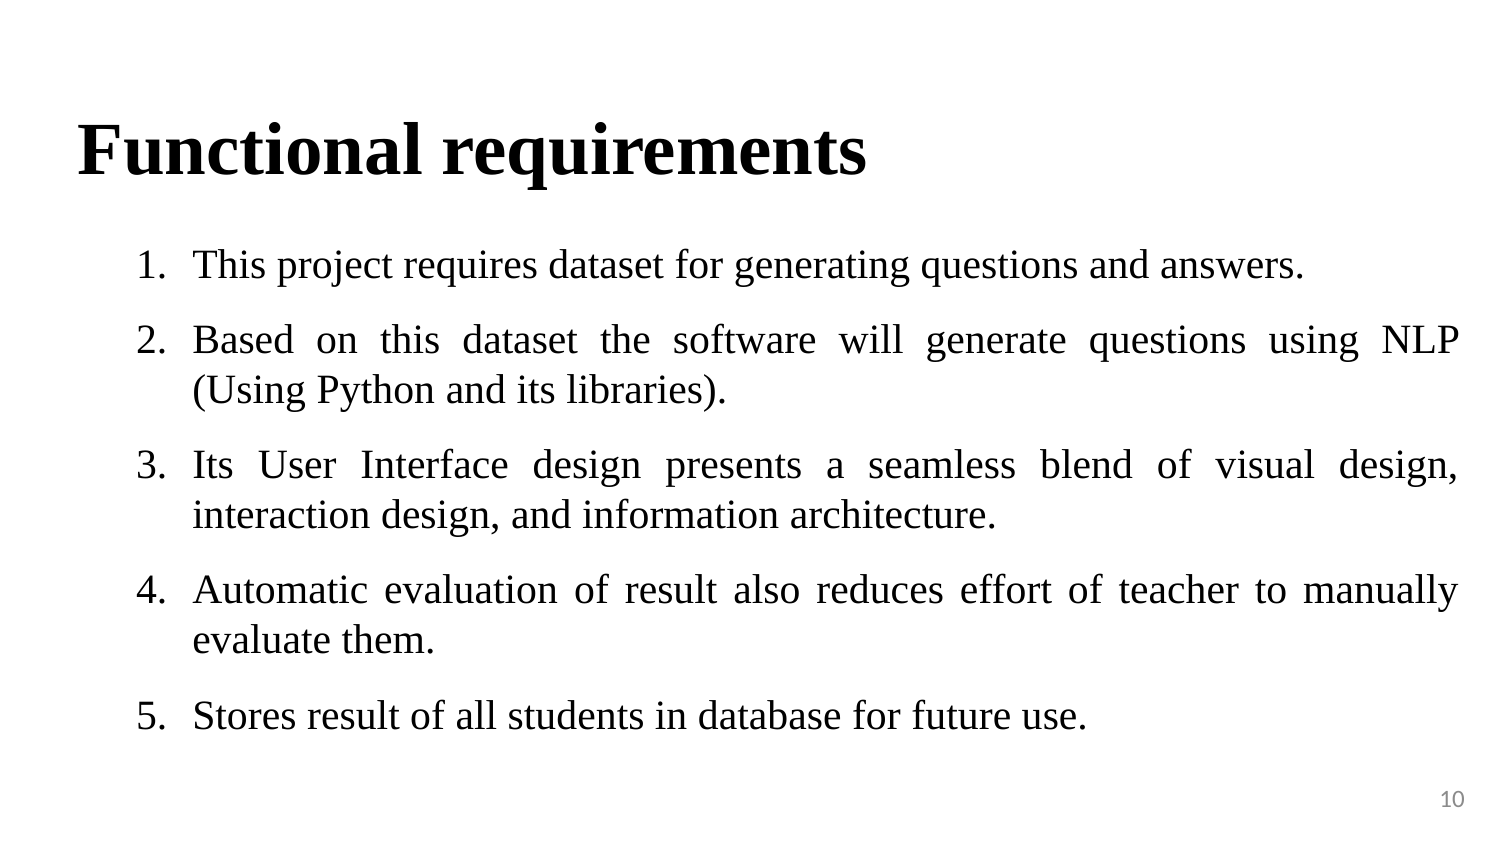

# Functional requirements
This project requires dataset for generating questions and answers.
Based on this dataset the software will generate questions using NLP (Using Python and its libraries).
Its User Interface design presents a seamless blend of visual design, interaction design, and information architecture.
Automatic evaluation of result also reduces effort of teacher to manually evaluate them.
Stores result of all students in database for future use.
10